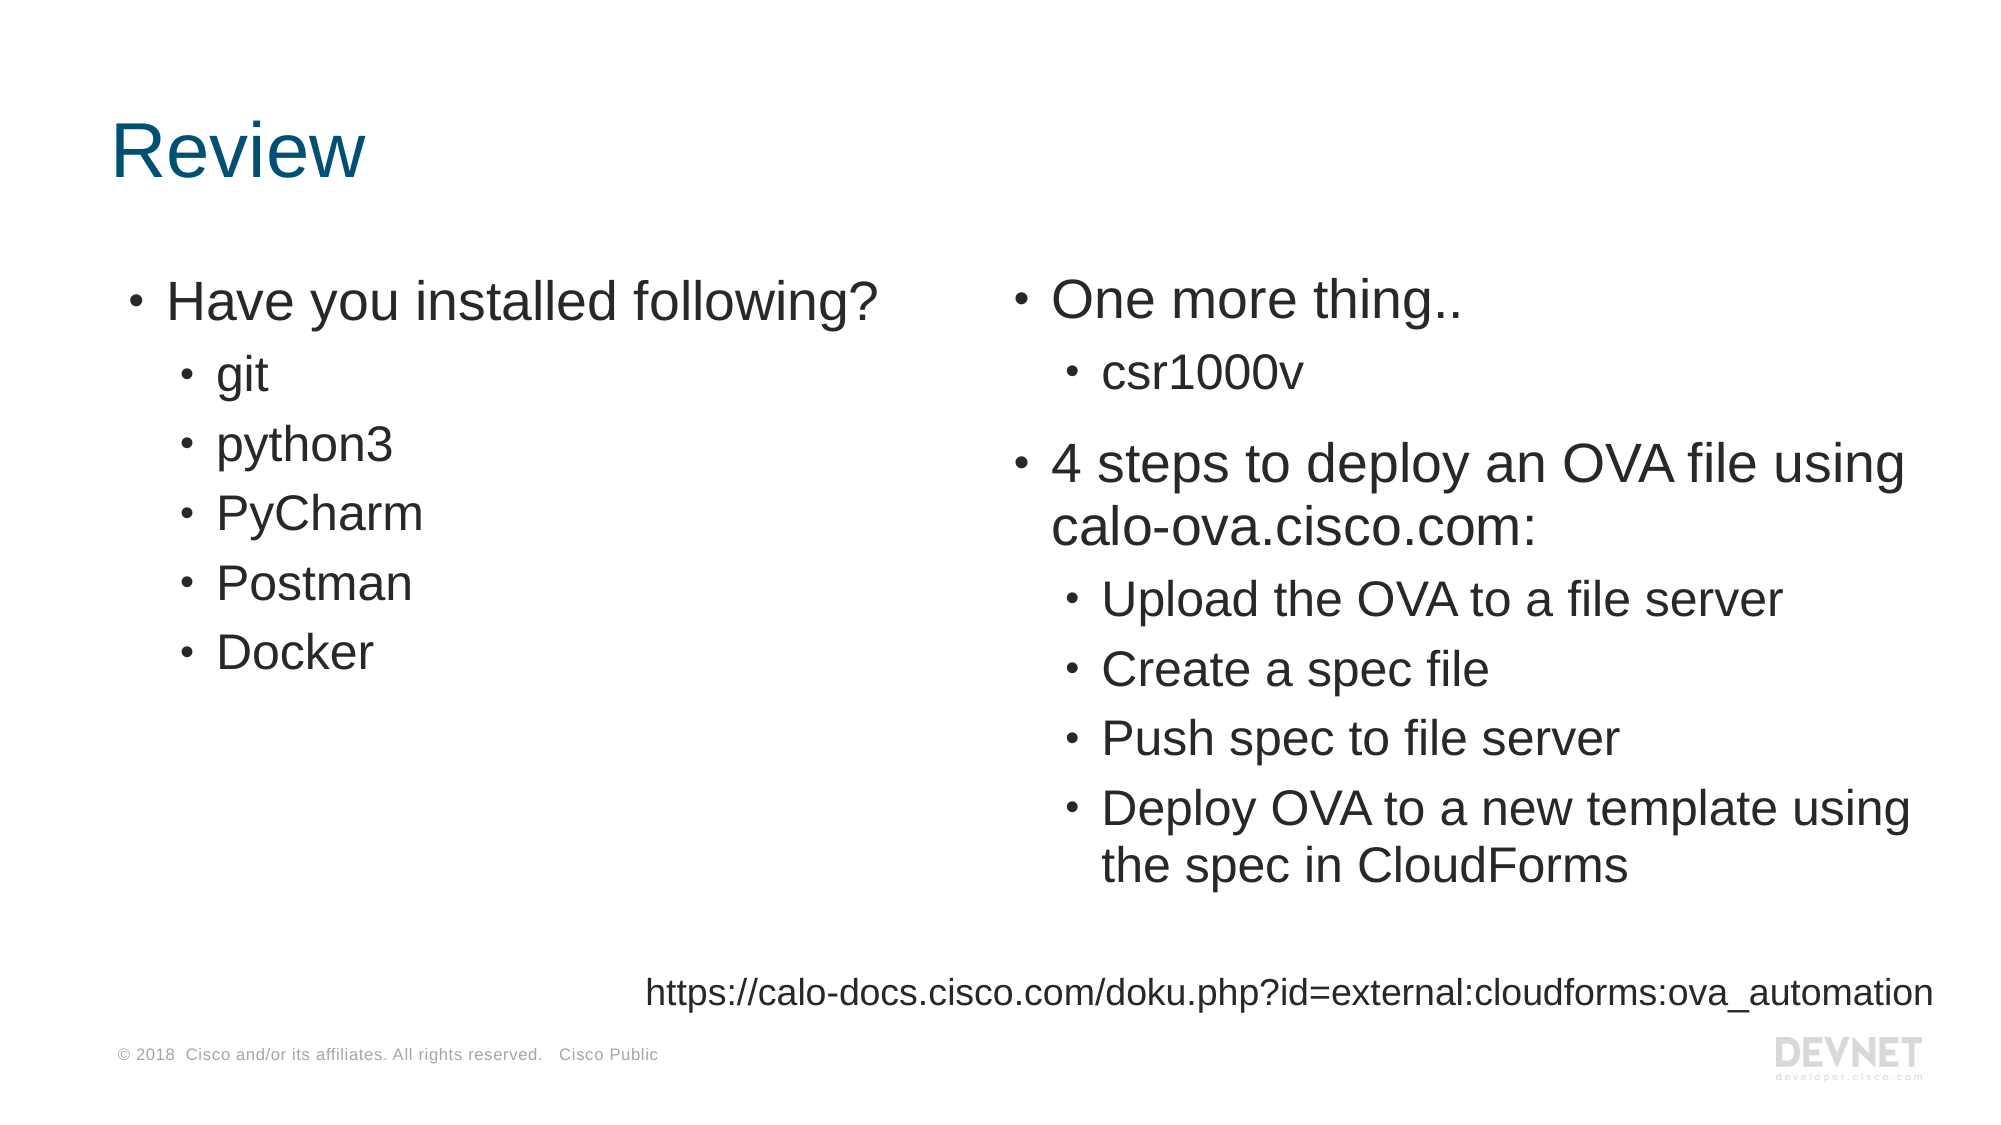

# Review
One more thing..
csr1000v
4 steps to deploy an OVA file using calo-ova.cisco.com:
Upload the OVA to a file server
Create a spec file
Push spec to file server
Deploy OVA to a new template using the spec in CloudForms

Have you installed following?
git
python3
PyCharm
Postman
Docker
https://calo-docs.cisco.com/doku.php?id=external:cloudforms:ova_automation